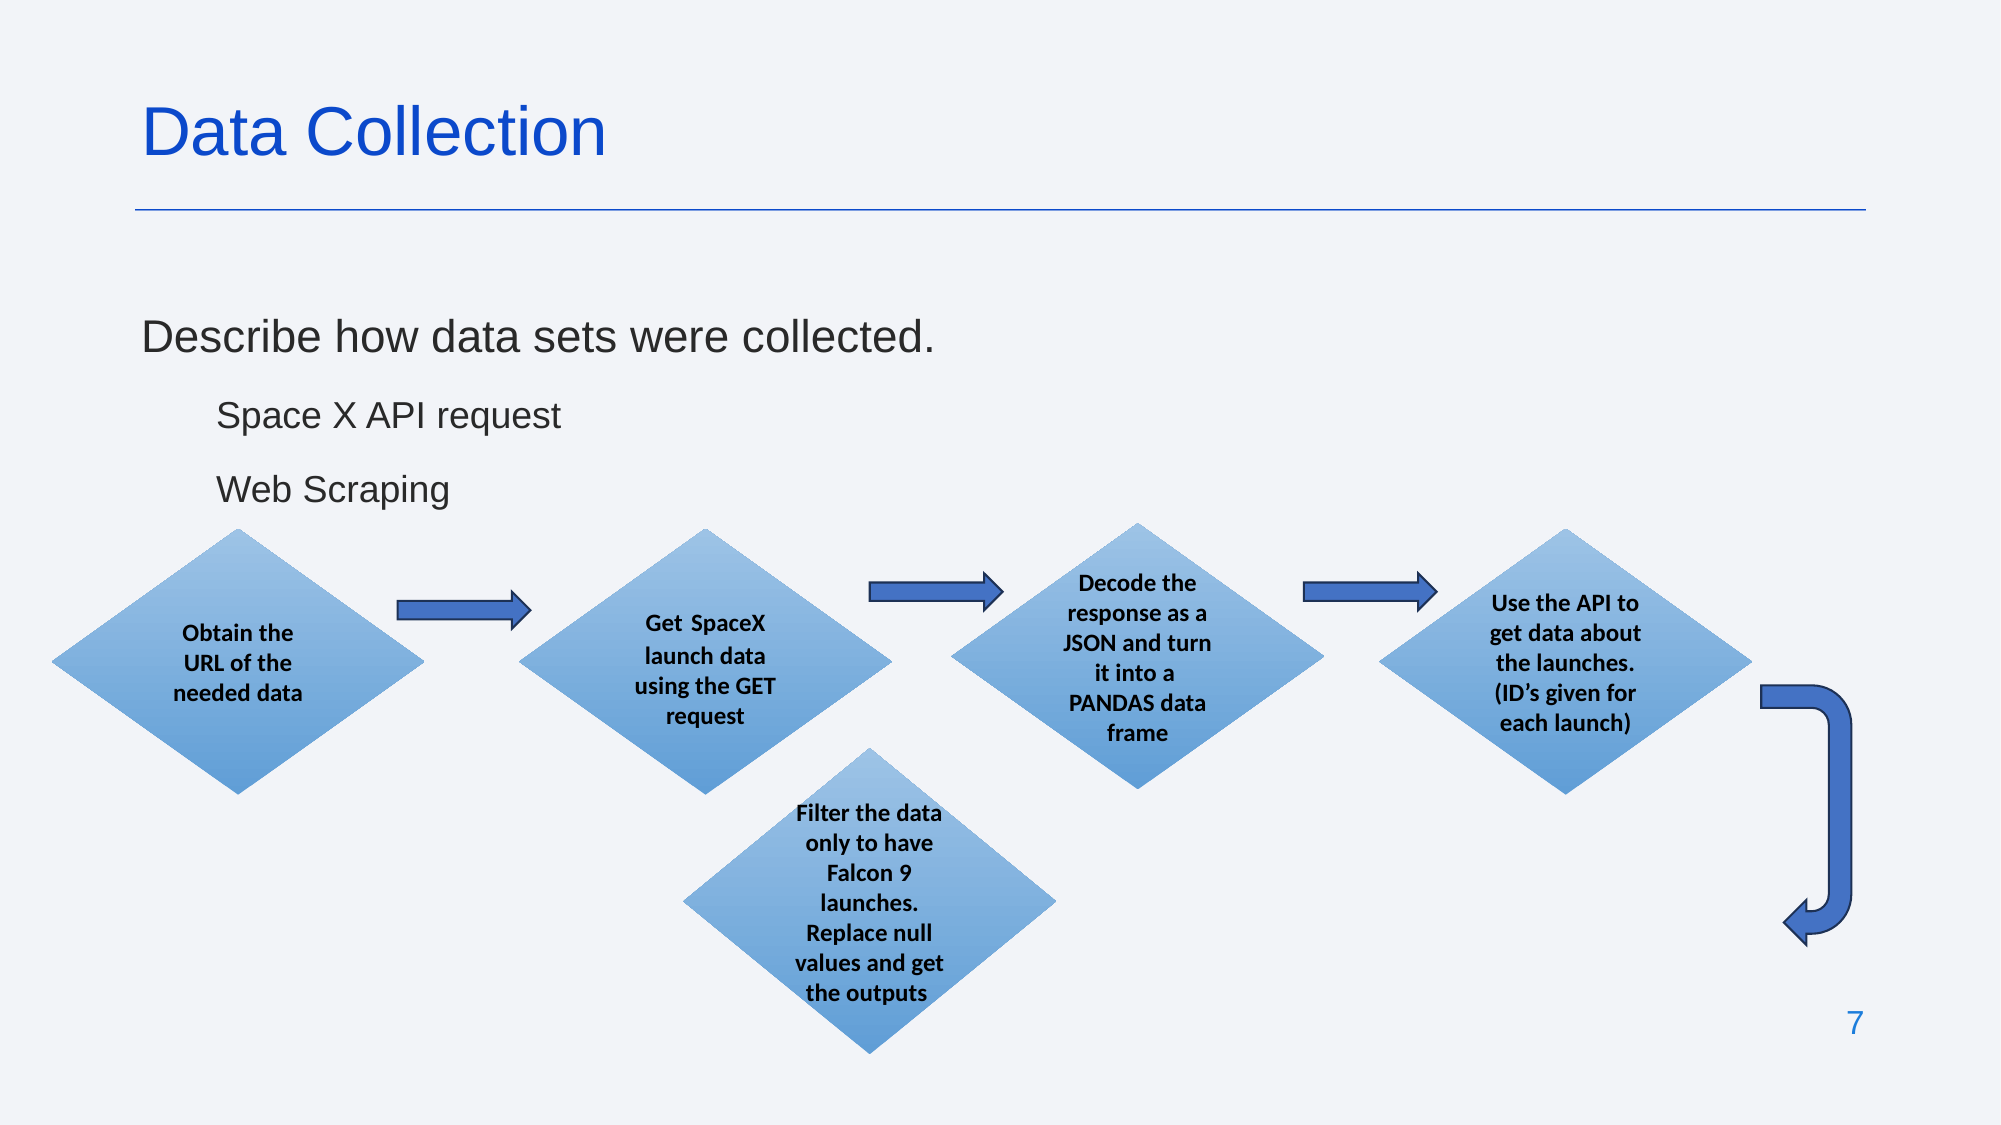

Data Collection
Describe how data sets were collected.
Space X API request
Web Scraping

Decode the response as a JSON and turn it into a  PANDAS data frame
Obtain the URL of the needed data
Get SpaceX launch data using the GET request
Use the API to get data about the launches. (ID’s given for each launch)

Filter the data only to have Falcon 9 launches. Replace null values and get the outputs

7